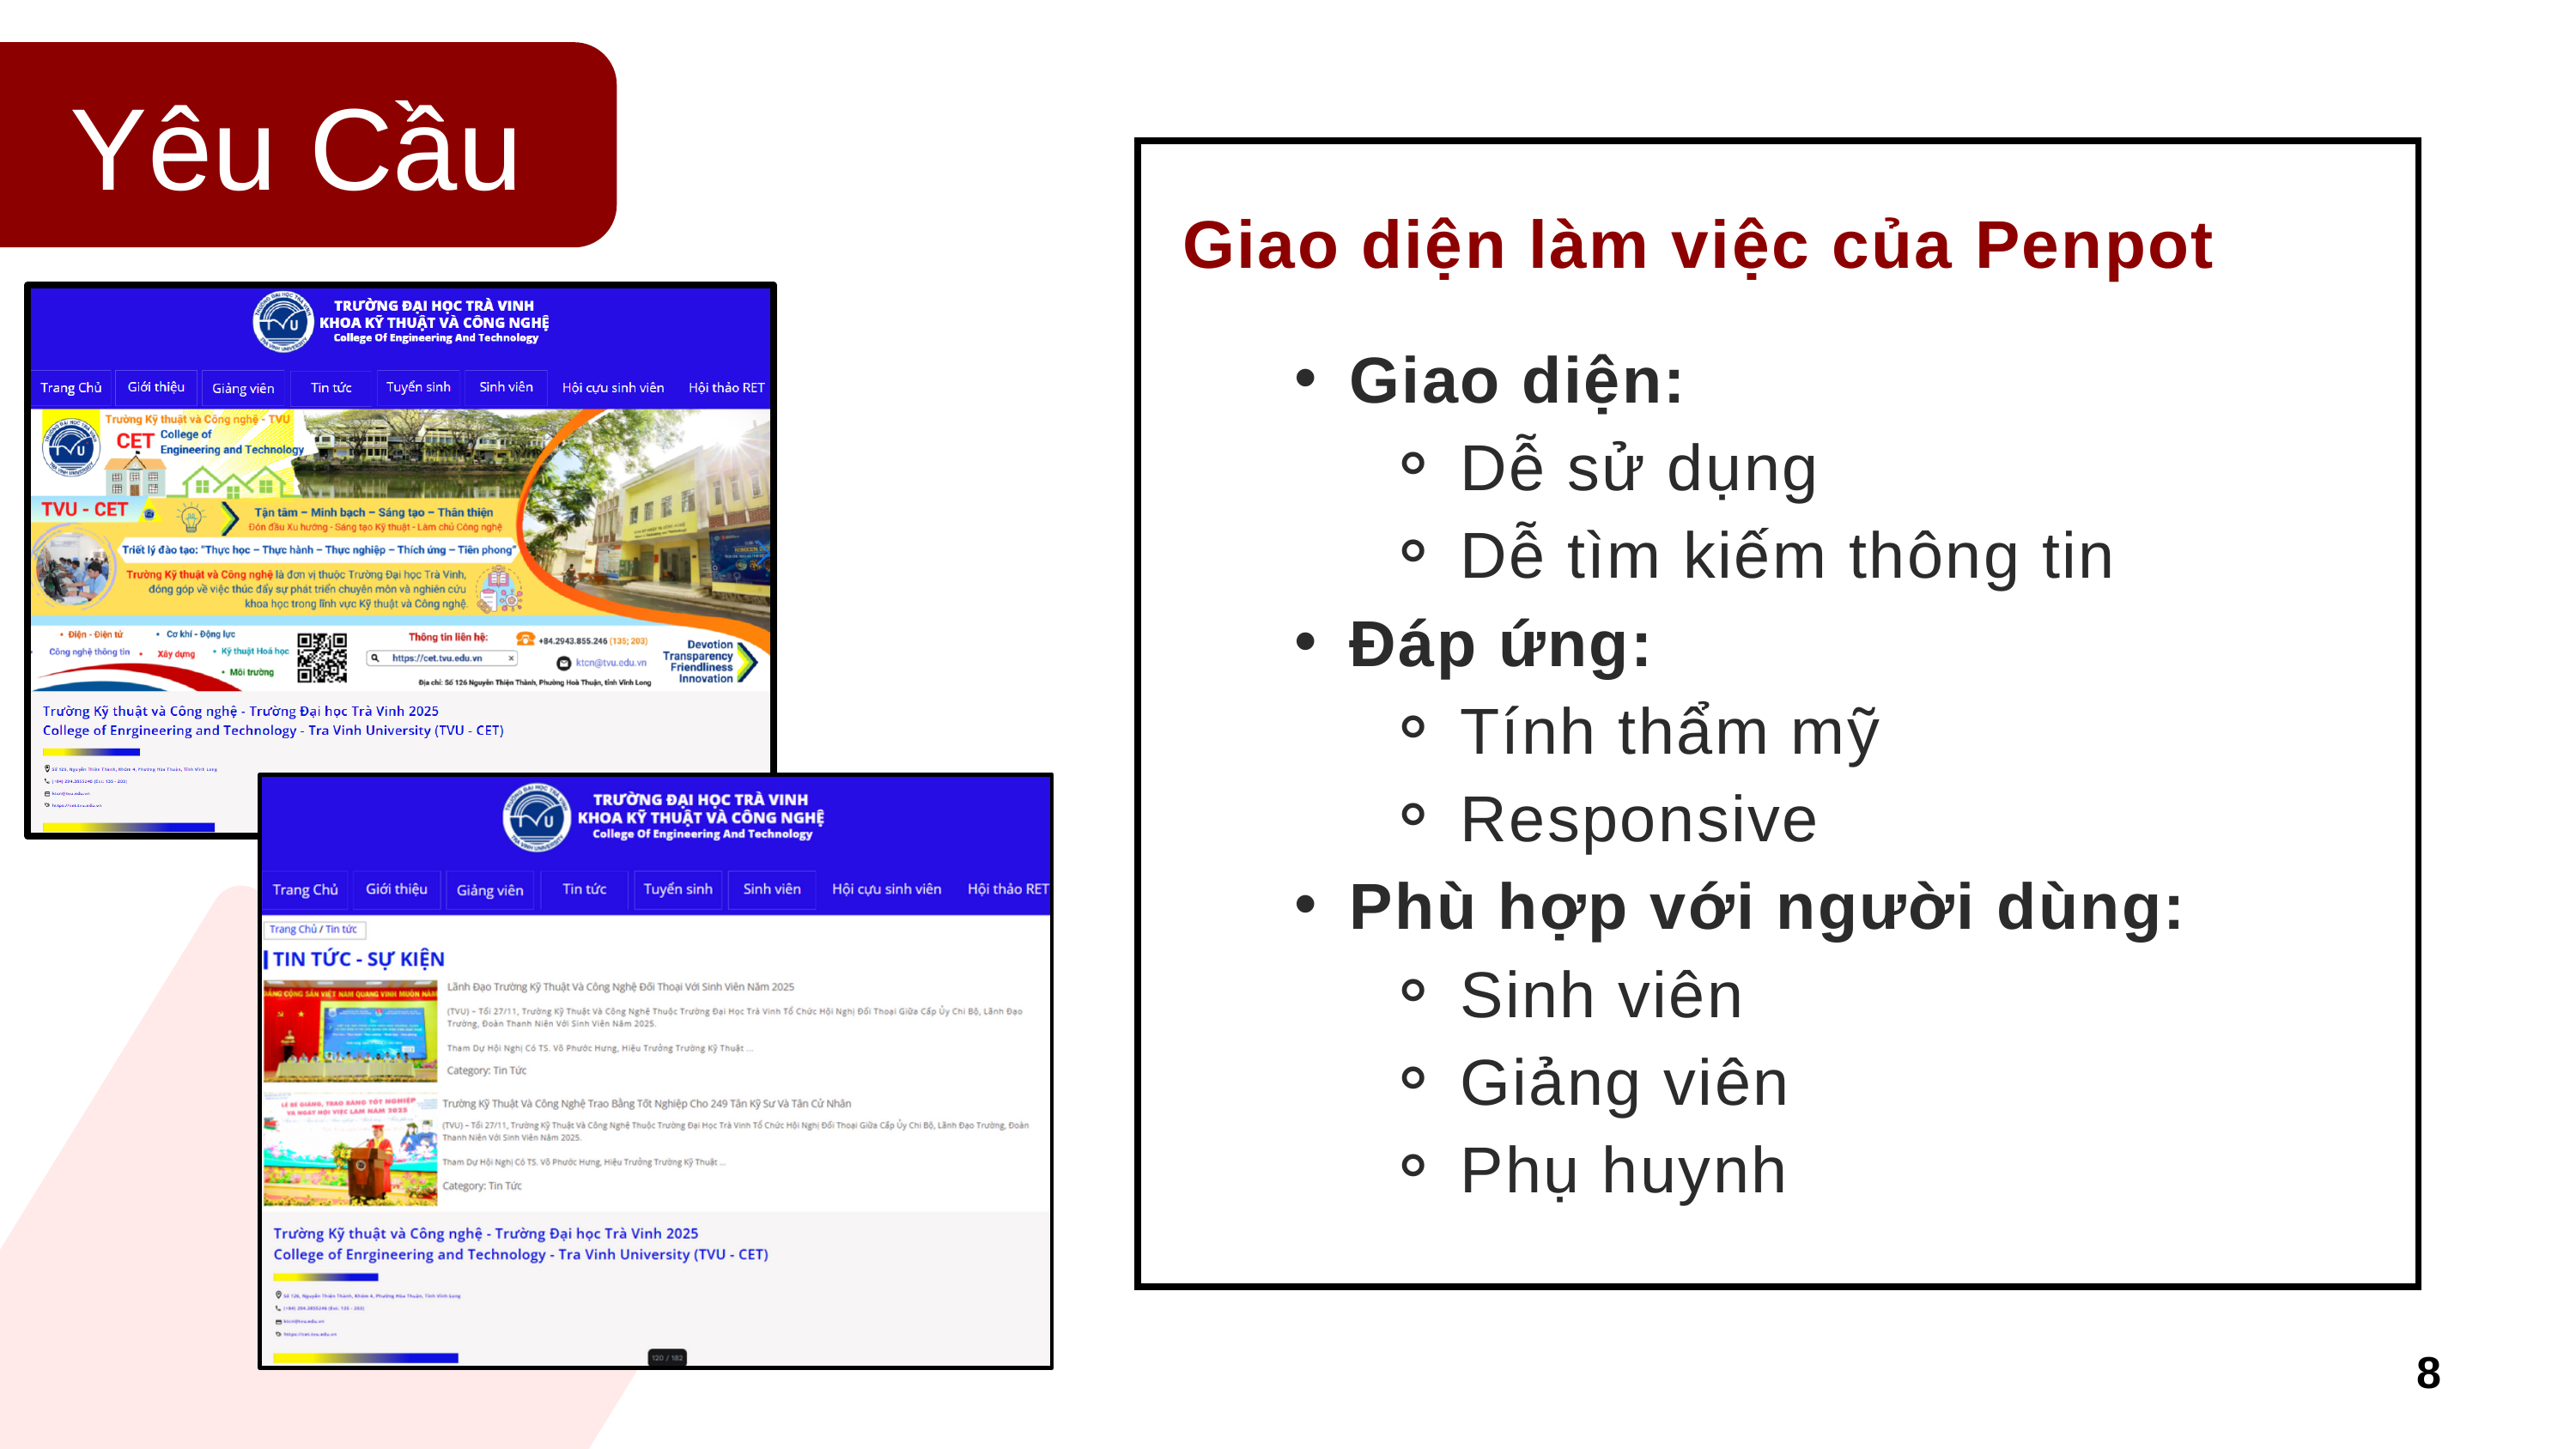

Yêu Cầu

Giao diện làm việc của Penpot
Giao diện:
Dễ sử dụng
Dễ tìm kiếm thông tin
Đáp ứng:
Tính thẩm mỹ
Responsive
Phù hợp với người dùng:
Sinh viên
Giảng viên
Phụ huynh

2

3

8